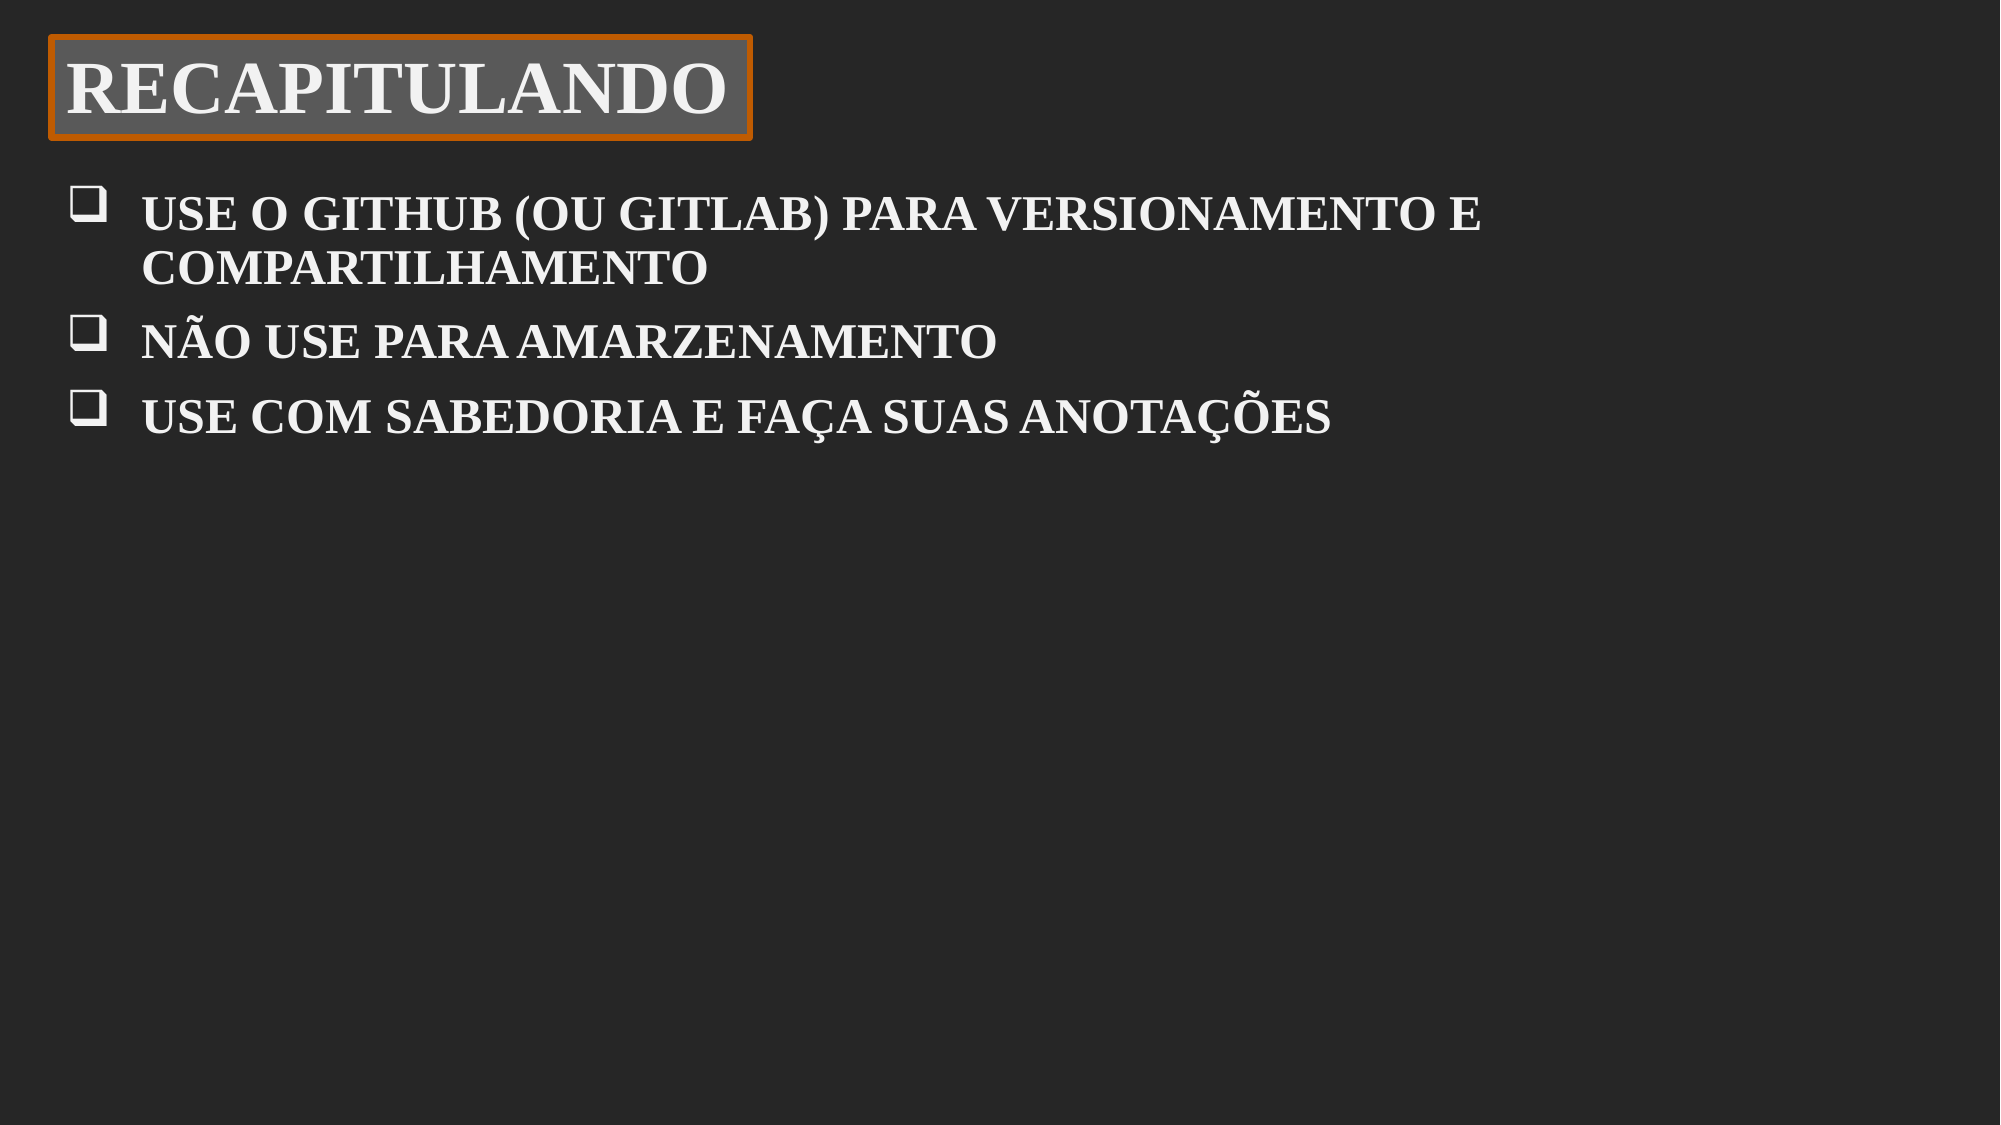

RECAPITULANDO
USE O GITHUB (OU GITLAB) PARA VERSIONAMENTO E COMPARTILHAMENTO
NÃO USE PARA AMARZENAMENTO
USE COM SABEDORIA E FAÇA SUAS ANOTAÇÕES